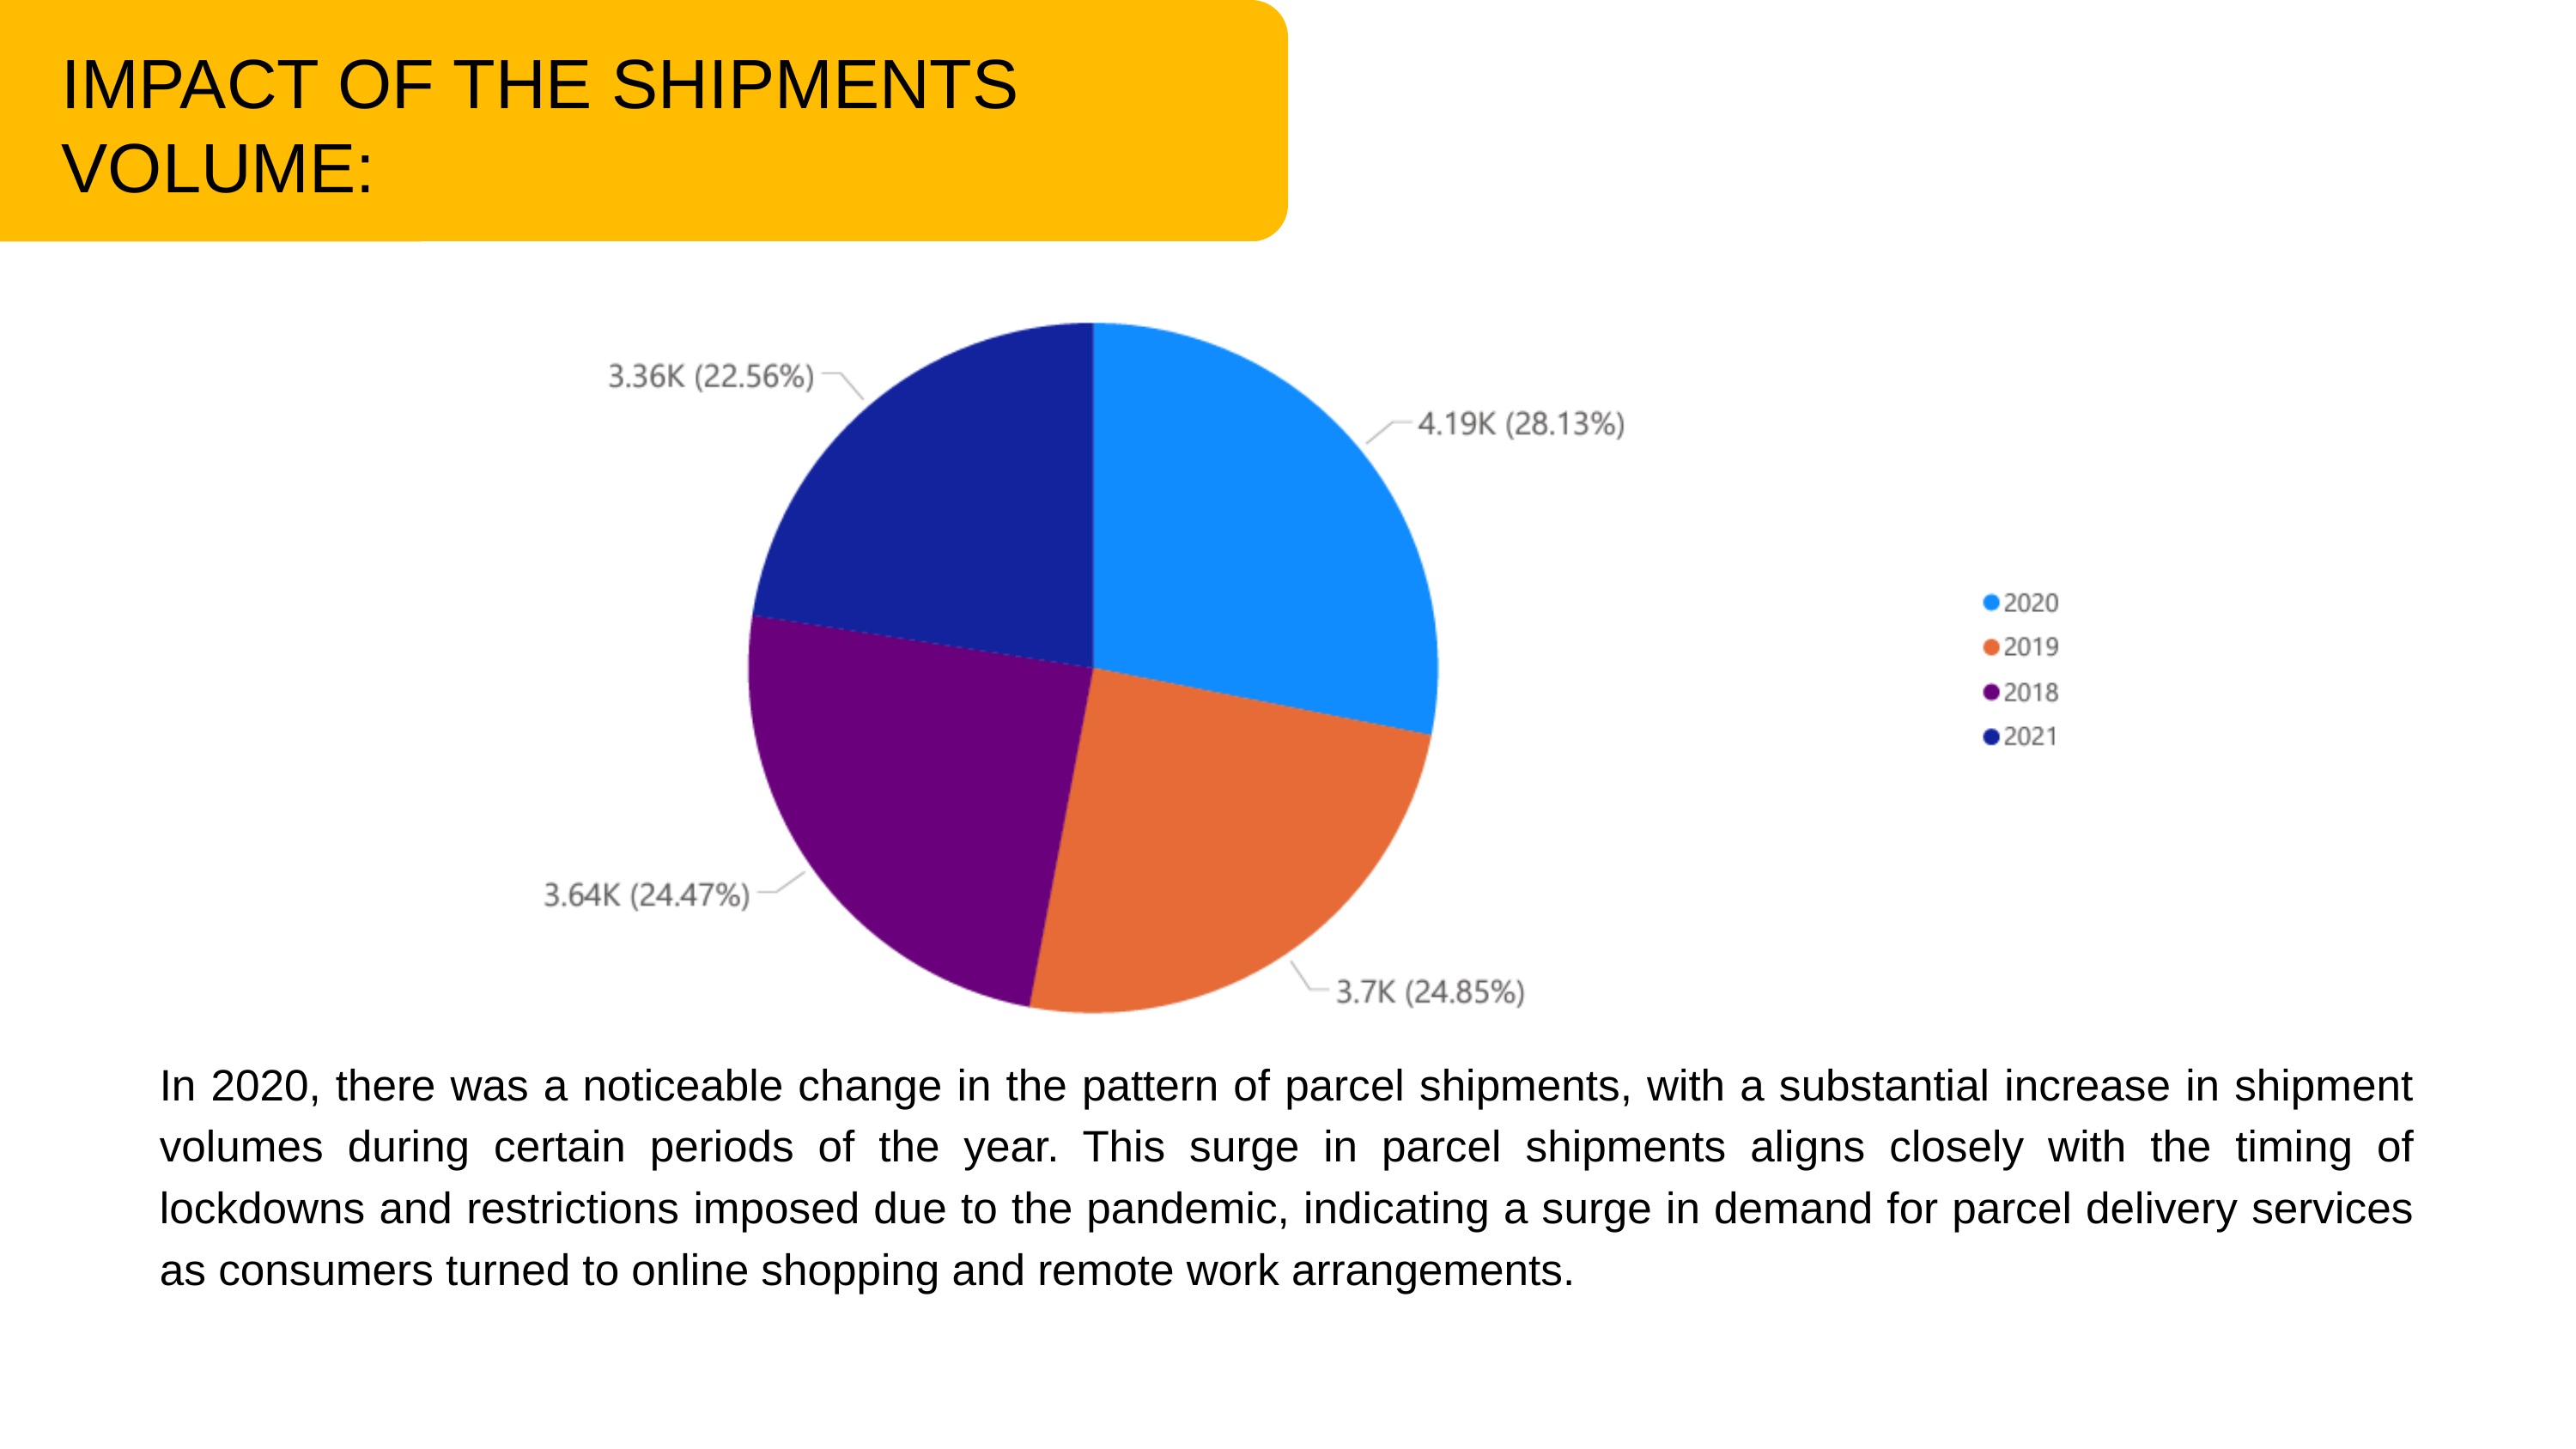

IMPACT OF THE SHIPMENTS VOLUME:

In 2020, there was a noticeable change in the pattern of parcel shipments, with a substantial increase in shipment volumes during certain periods of the year. This surge in parcel shipments aligns closely with the timing of lockdowns and restrictions imposed due to the pandemic, indicating a surge in demand for parcel delivery services as consumers turned to online shopping and remote work arrangements.